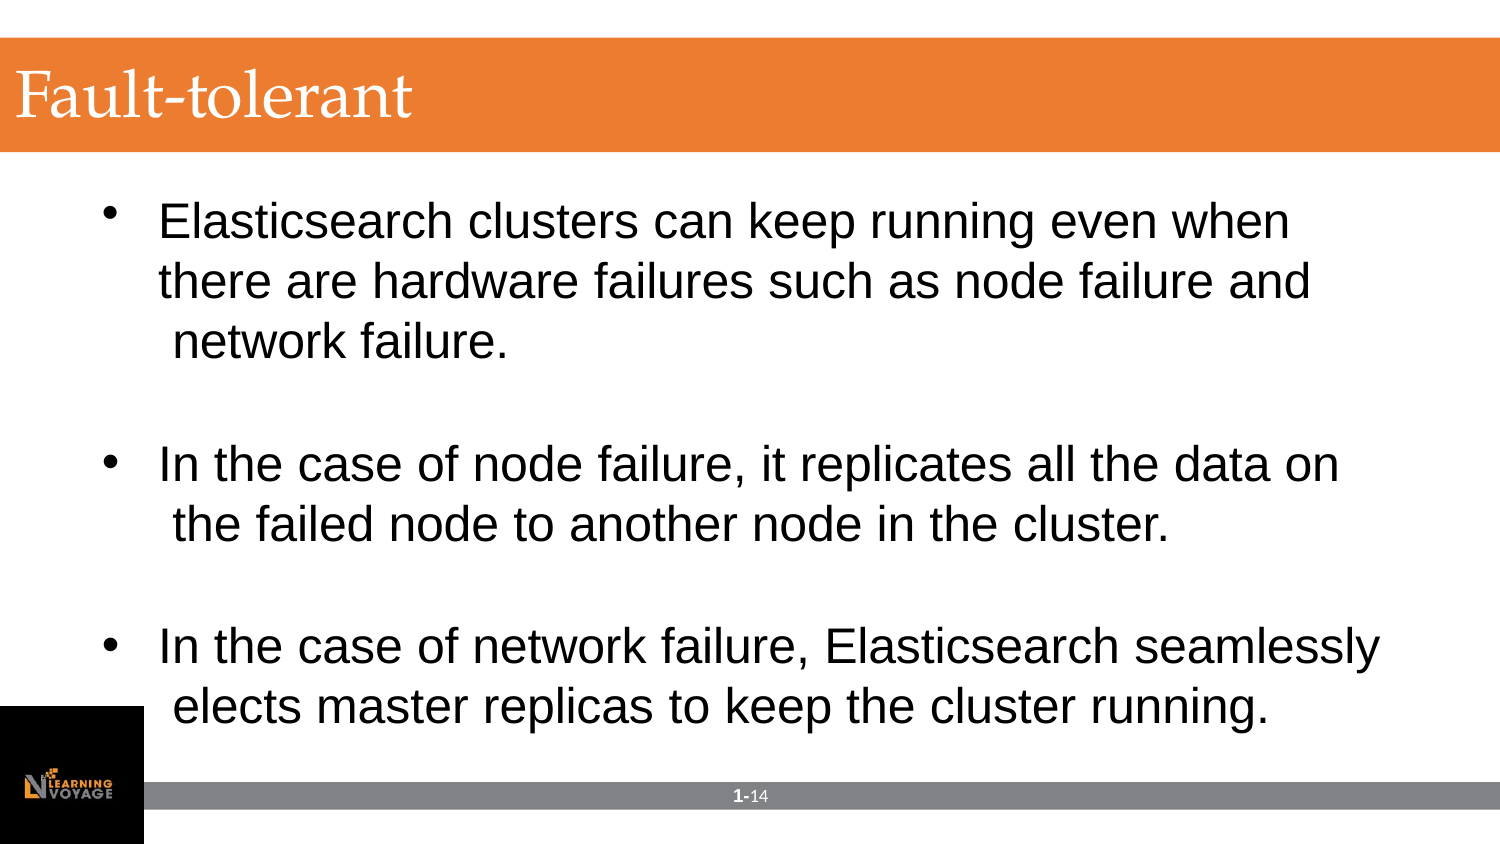

# Fault-tolerant
Elasticsearch clusters can keep running even when  there are hardware failures such as node failure and  network failure.

In the case of node failure, it replicates all the data on  the failed node to another node in the cluster.

In the case of network failure, Elasticsearch seamlessly  elects master replicas to keep the cluster running.
1-14